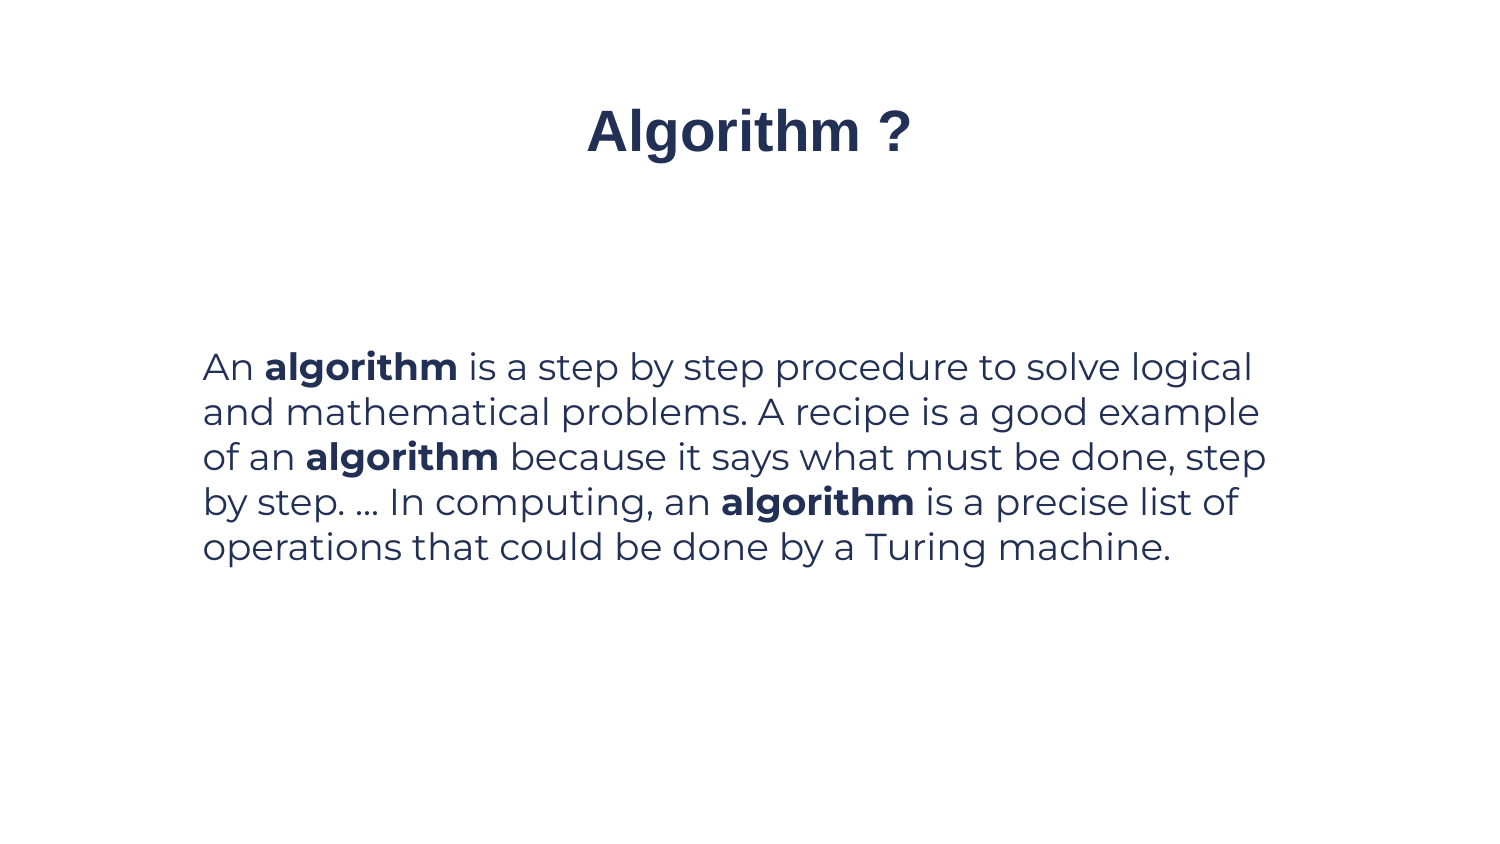

# Algorithm ?
An algorithm is a step by step procedure to solve logical and mathematical problems. A recipe is a good example of an algorithm because it says what must be done, step by step. ... In computing, an algorithm is a precise list of operations that could be done by a Turing machine.